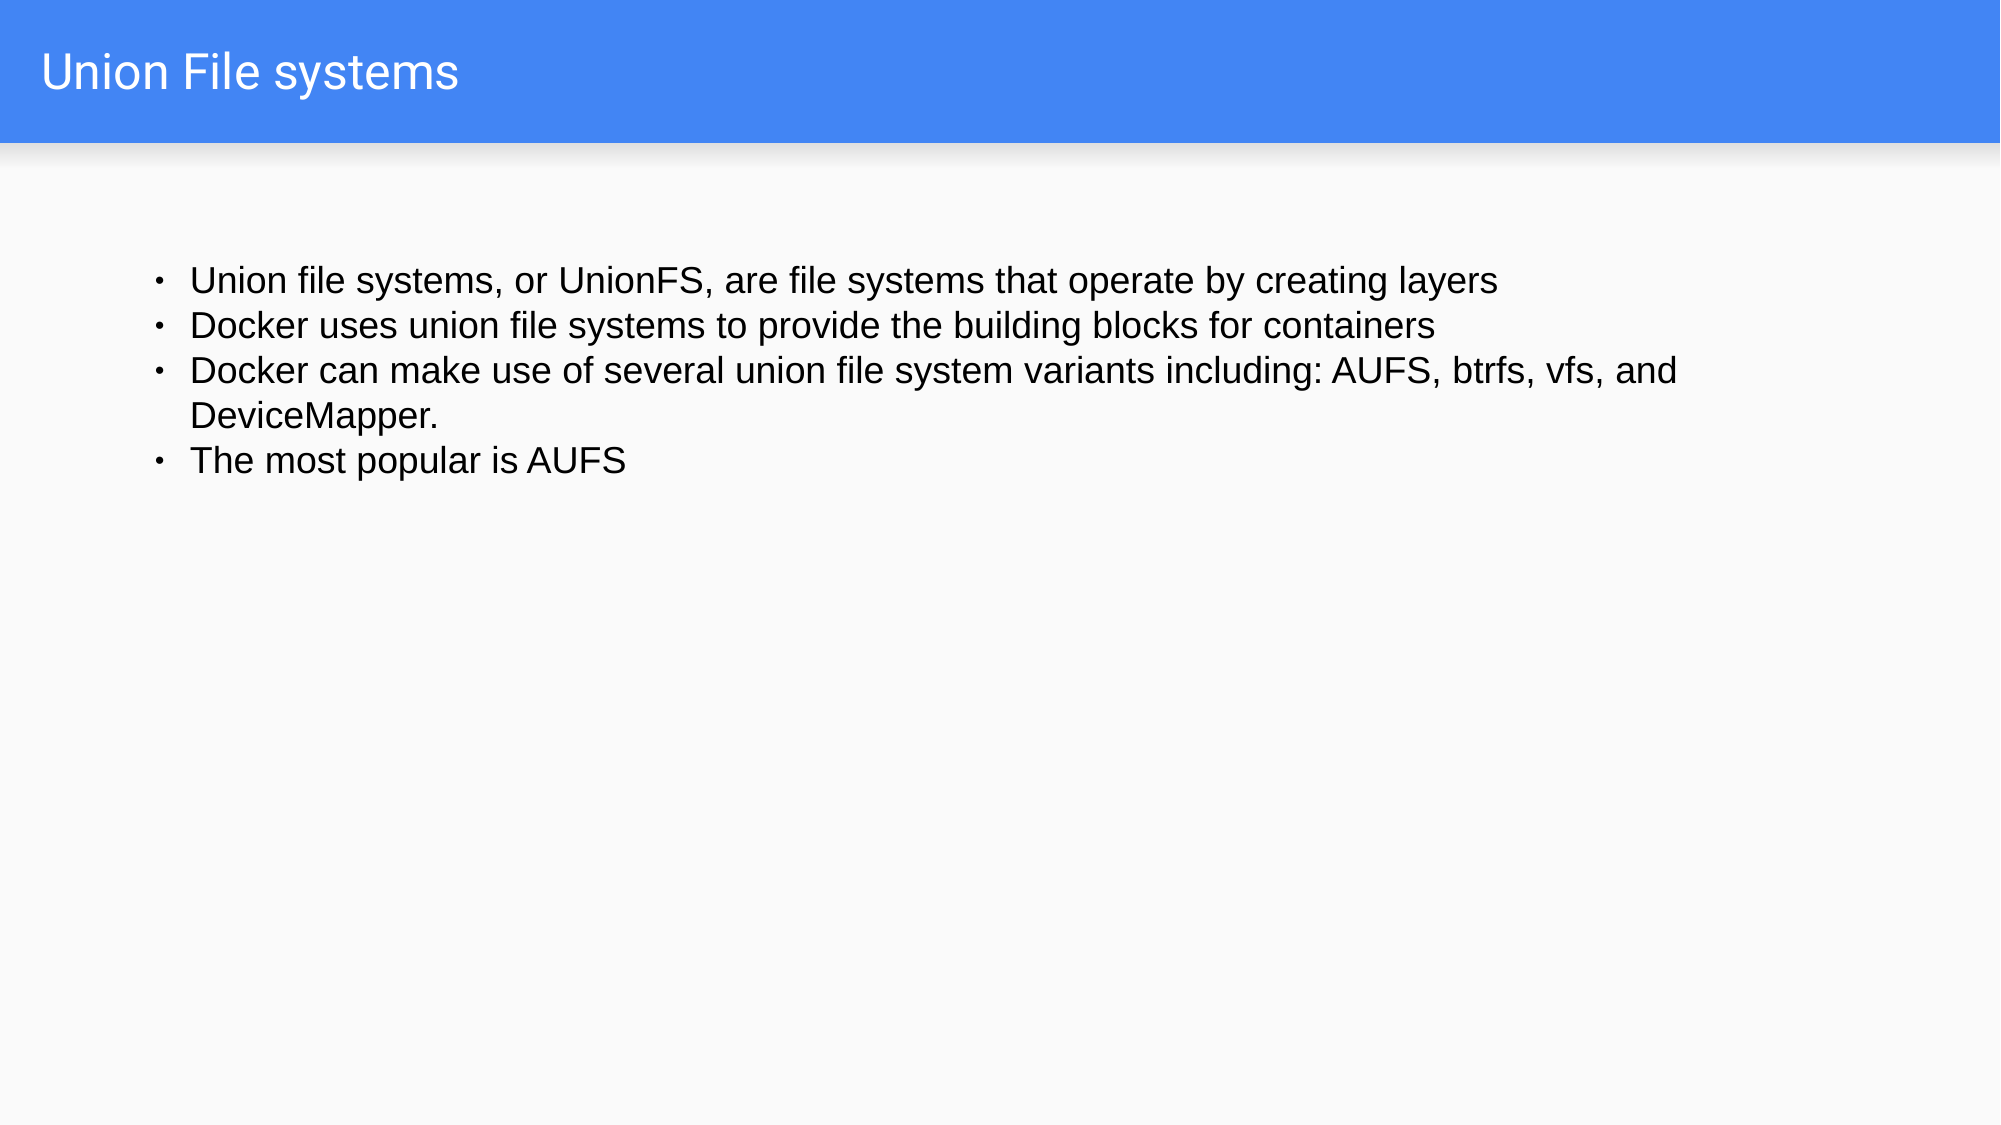

# Union File systems

Union file systems, or UnionFS, are file systems that operate by creating layers
Docker uses union file systems to provide the building blocks for containers
Docker can make use of several union file system variants including: AUFS, btrfs, vfs, and DeviceMapper.
The most popular is AUFS